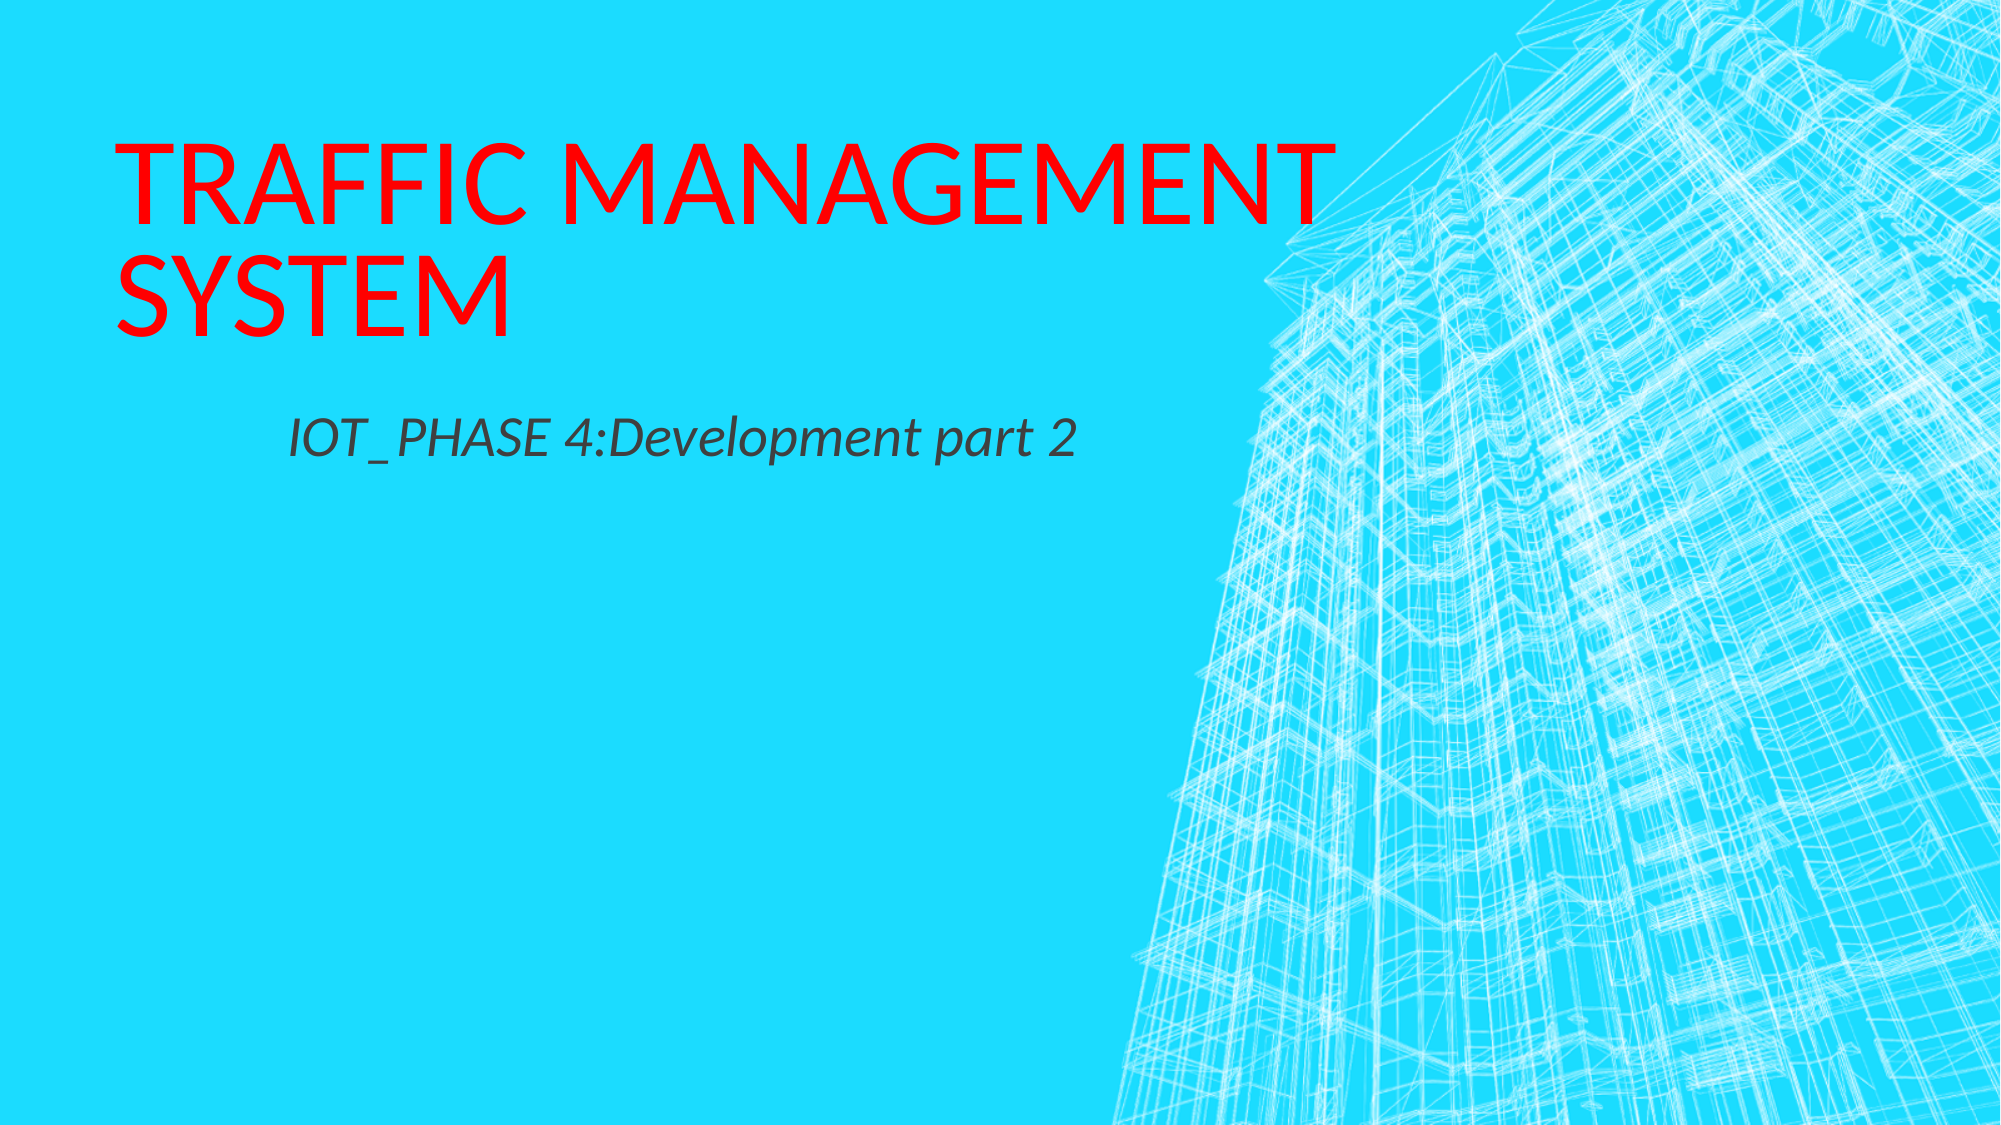

# TRAFFIC MANAGEMENT SYSTEM
IOT_PHASE 4:Development part 2